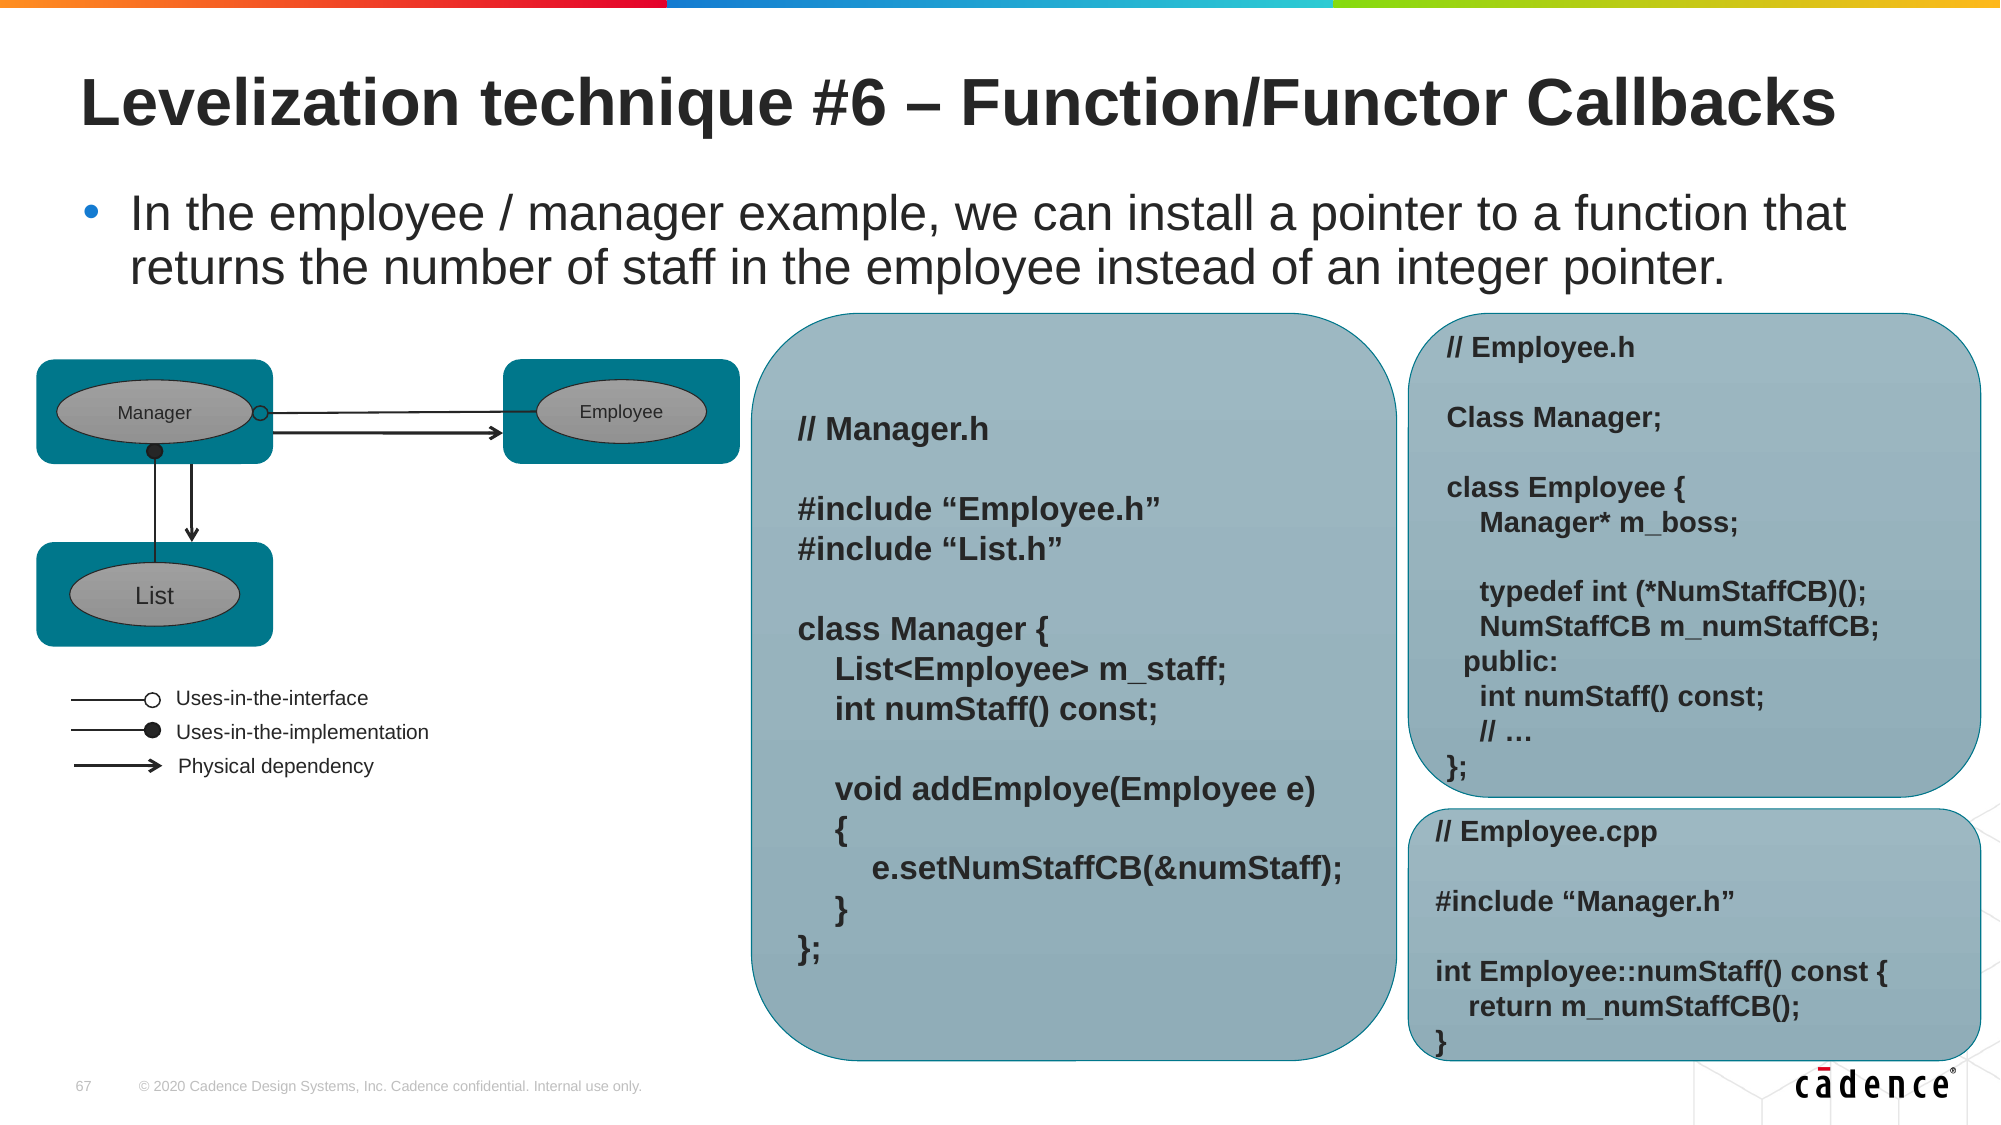

# Levelization technique #6 – Function/Functor Callbacks
In the employee / manager example, we can install a pointer to a function that returns the number of staff in the employee instead of an integer pointer.

// Manager.h

#include “Employee.h”
#include “List.h”

class Manager {
    List<Employee> m_staff;
    int numStaff() const;

    void addEmploye(Employee e)
    {
        e.setNumStaffCB(&numStaff);
    }
};
// Employee.h

Class Manager;

class Employee {
    Manager* m_boss;

    typedef int (*NumStaffCB)();
    NumStaffCB m_numStaffCB;
  public:
    int numStaff() const;
    // …
};

Employee
Manager

List
Uses-in-the-interface

Uses-in-the-implementation

Physical dependency
// Employee.cpp

#include “Manager.h”

int Employee::numStaff() const {
    return m_numStaffCB();
}